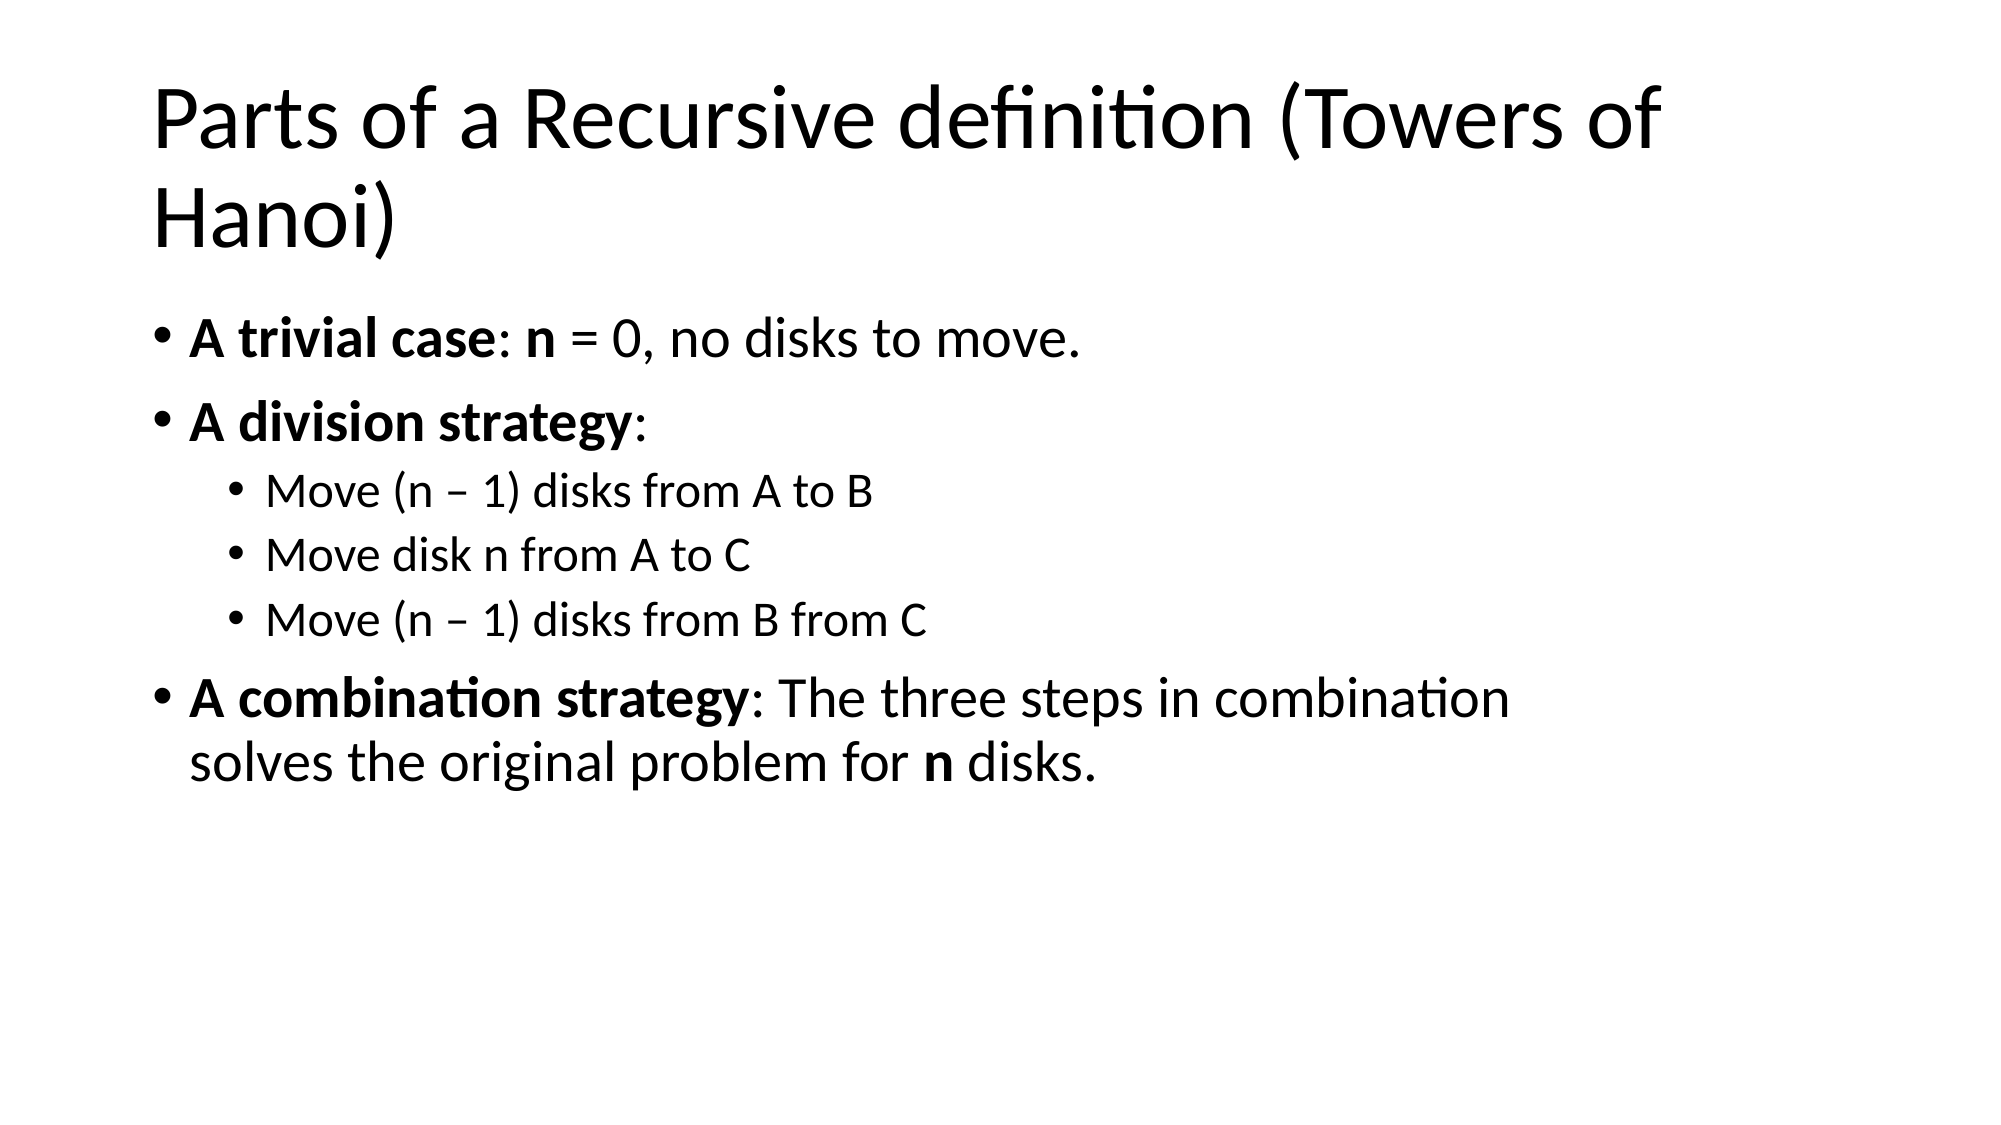

# Parts of a Recursive definition (Towers of Hanoi)
A trivial case: n = 0, no disks to move.
A division strategy:
Move (n – 1) disks from A to B
Move disk n from A to C
Move (n – 1) disks from B from C
A combination strategy: The three steps in combination solves the original problem for n disks.